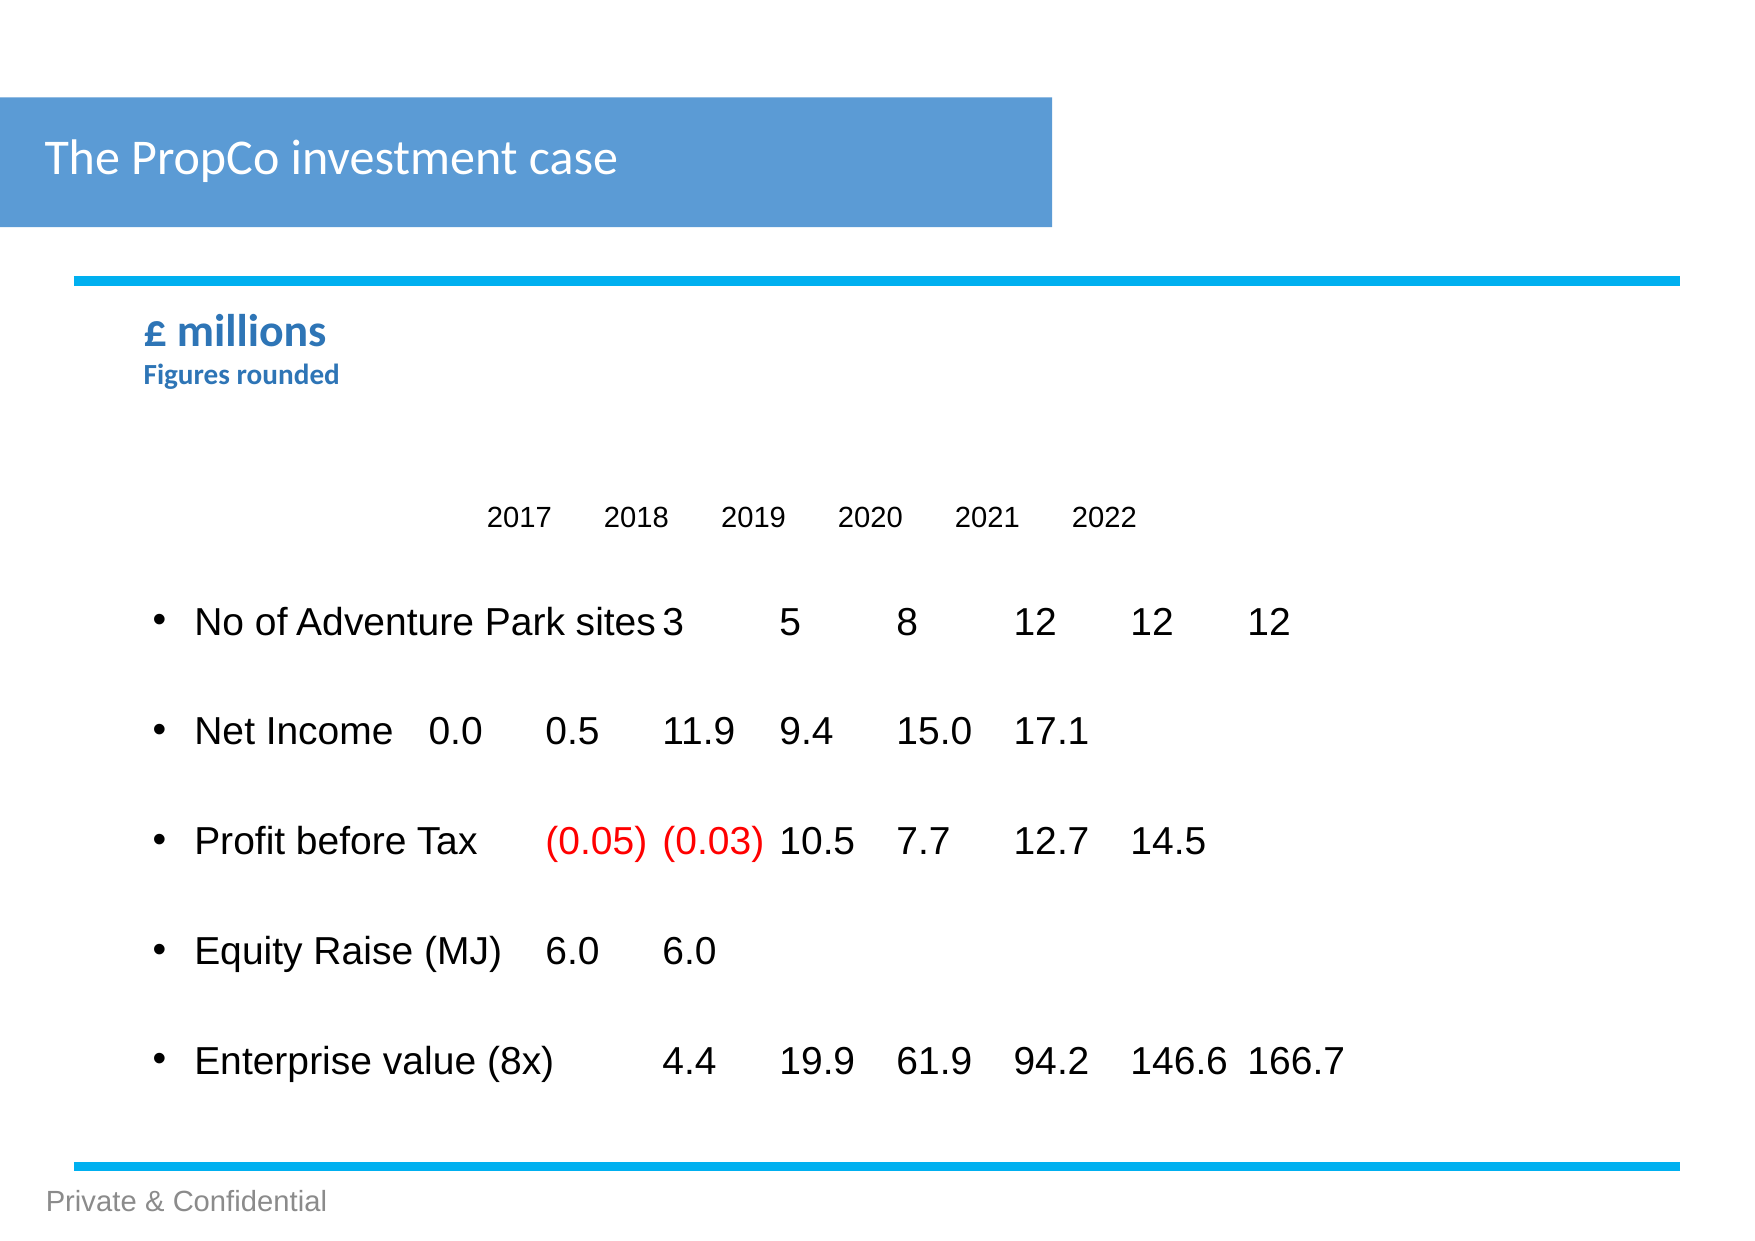

# Fund II

The PropCo investment case
David Lloyd

£ millions
Figures rounded

		2017	2018	2019	2020	2021	2022
No of Adventure Park sites	3	5	8	12	12	12
Net Income			0.0	0.5	11.9	9.4	15.0	17.1
Profit before Tax			(0.05)	(0.03)	10.5	7.7	12.7	14.5
Equity Raise (MJ)		6.0	6.0
Enterprise value (8x)		4.4	19.9	61.9	94.2	146.6	166.7

Private & Confidential